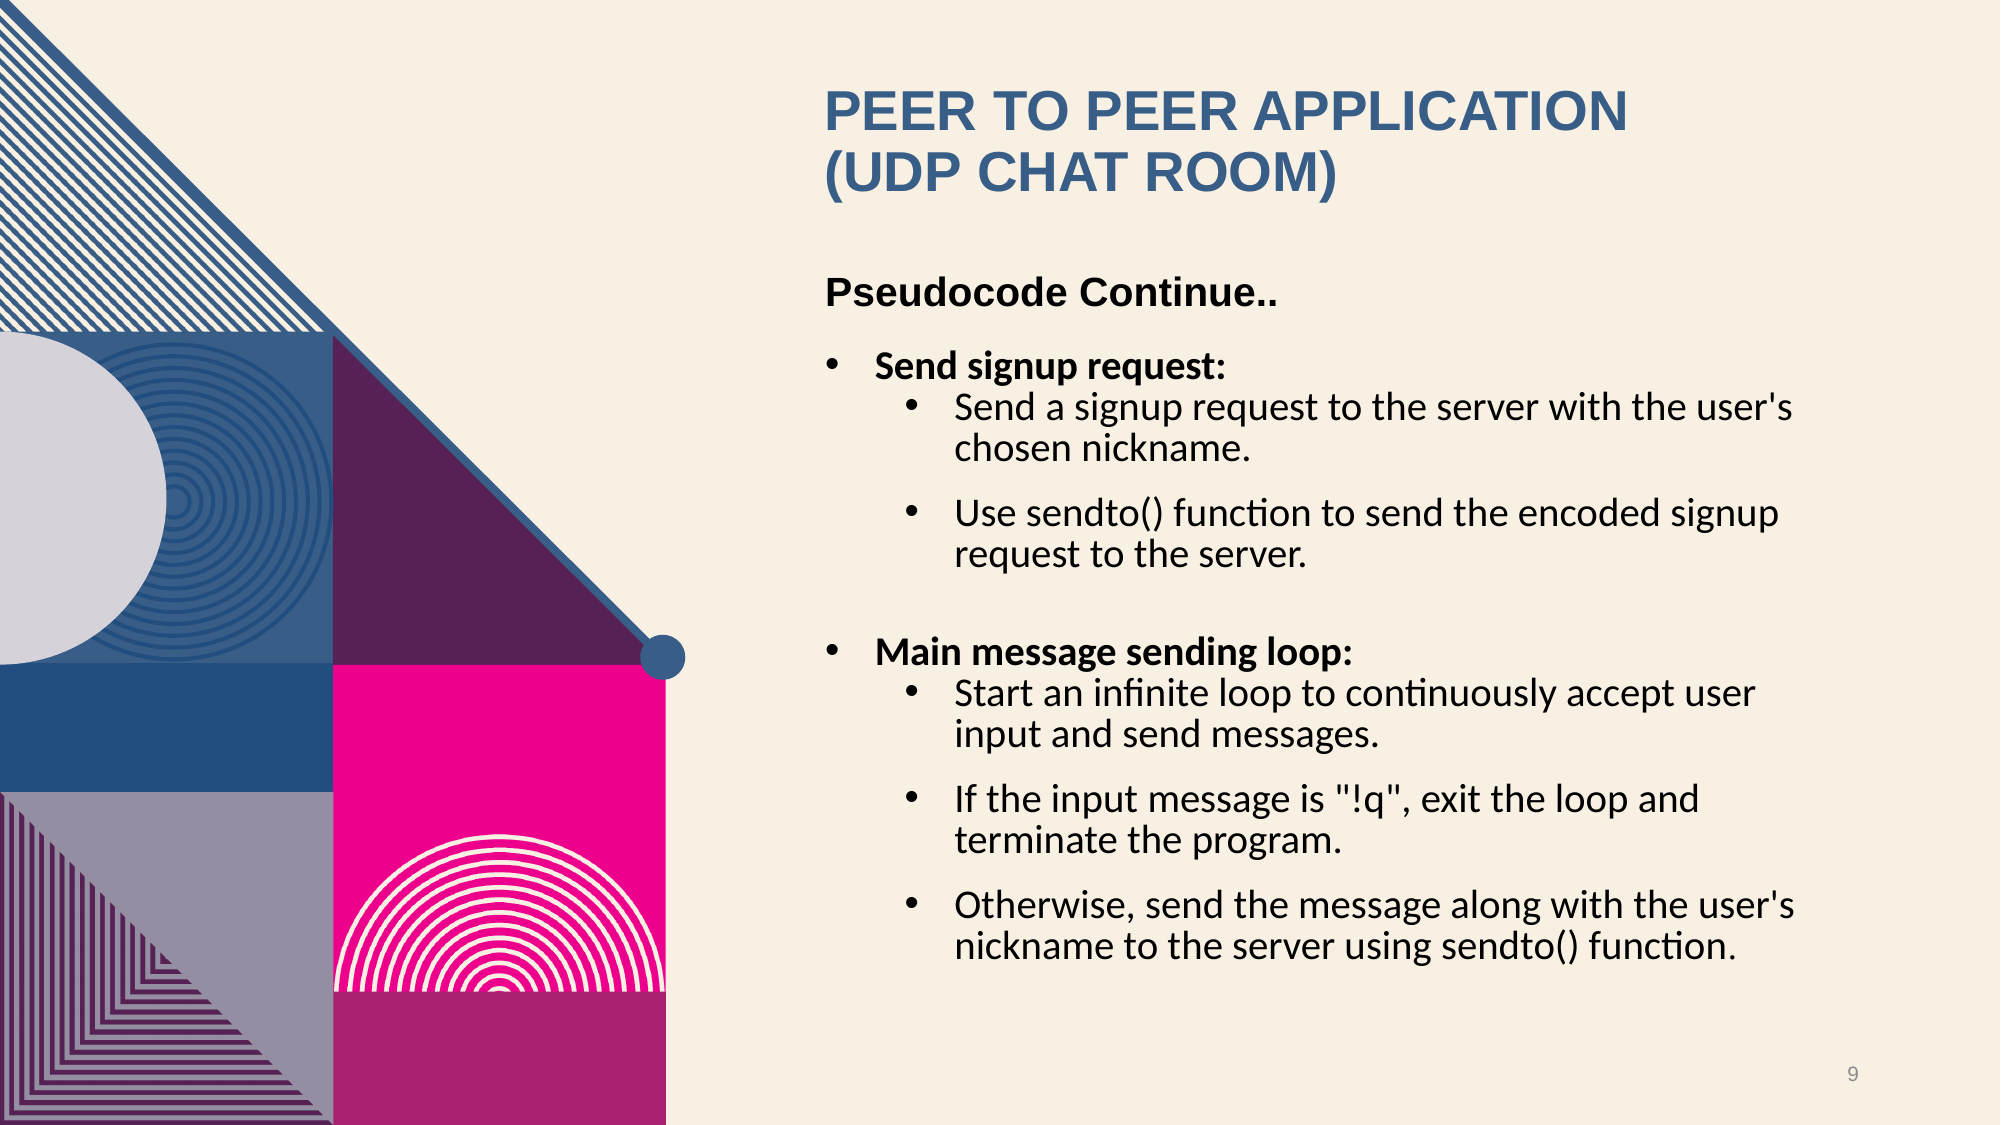

# PEER TO PEER APPLICATION (UDP CHAT ROOM)
Pseudocode Continue..
Send signup request:
Send a signup request to the server with the user's chosen nickname.
Use sendto() function to send the encoded signup request to the server.
Main message sending loop:
Start an infinite loop to continuously accept user input and send messages.
If the input message is "!q", exit the loop and terminate the program.
Otherwise, send the message along with the user's nickname to the server using sendto() function.

9